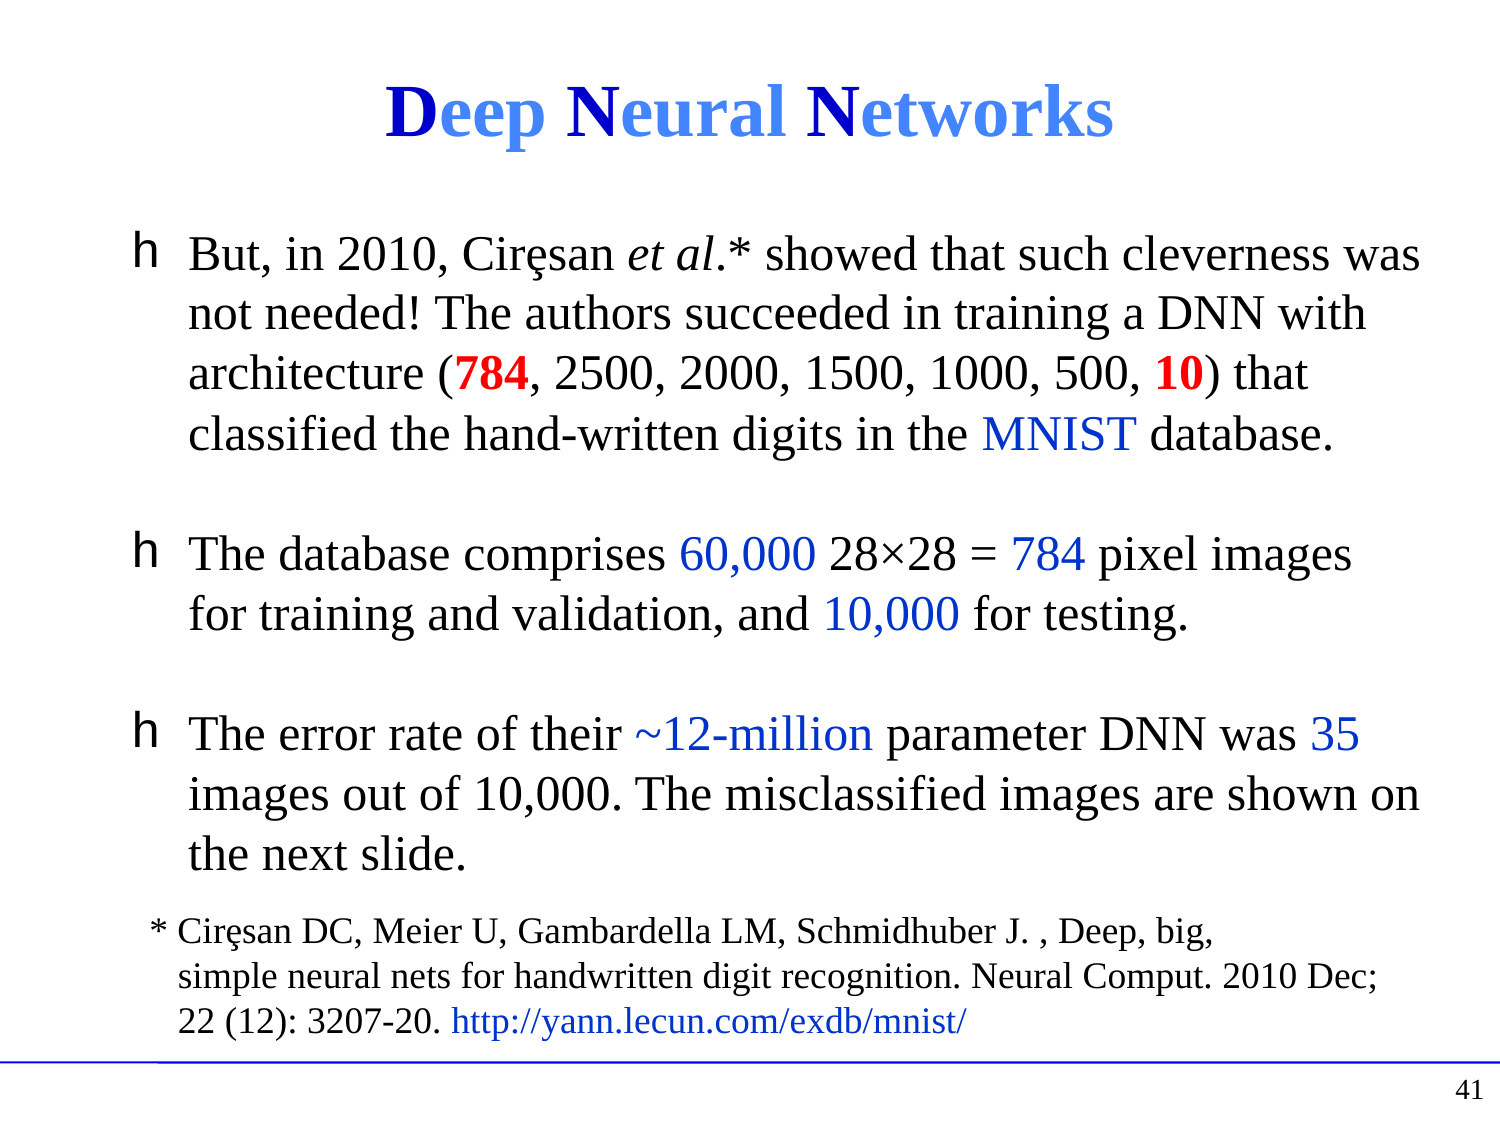

# Deep Neural Networks
But, in 2010, Cirȩsan et al.* showed that such cleverness was not needed! The authors succeeded in training a DNN with architecture (784, 2500, 2000, 1500, 1000, 500, 10) that classified the hand-written digits in the MNIST database.

The database comprises 60,000 28×28 = 784 pixel images for training and validation, and 10,000 for testing.

The error rate of their ~12-million parameter DNN was 35 images out of 10,000. The misclassified images are shown on the next slide.

* Cirȩsan DC, Meier U, Gambardella LM, Schmidhuber J. , Deep, big,
   simple neural nets for handwritten digit recognition. Neural Comput. 2010 Dec;
   22 (12): 3207-20. http://yann.lecun.com/exdb/mnist/
41